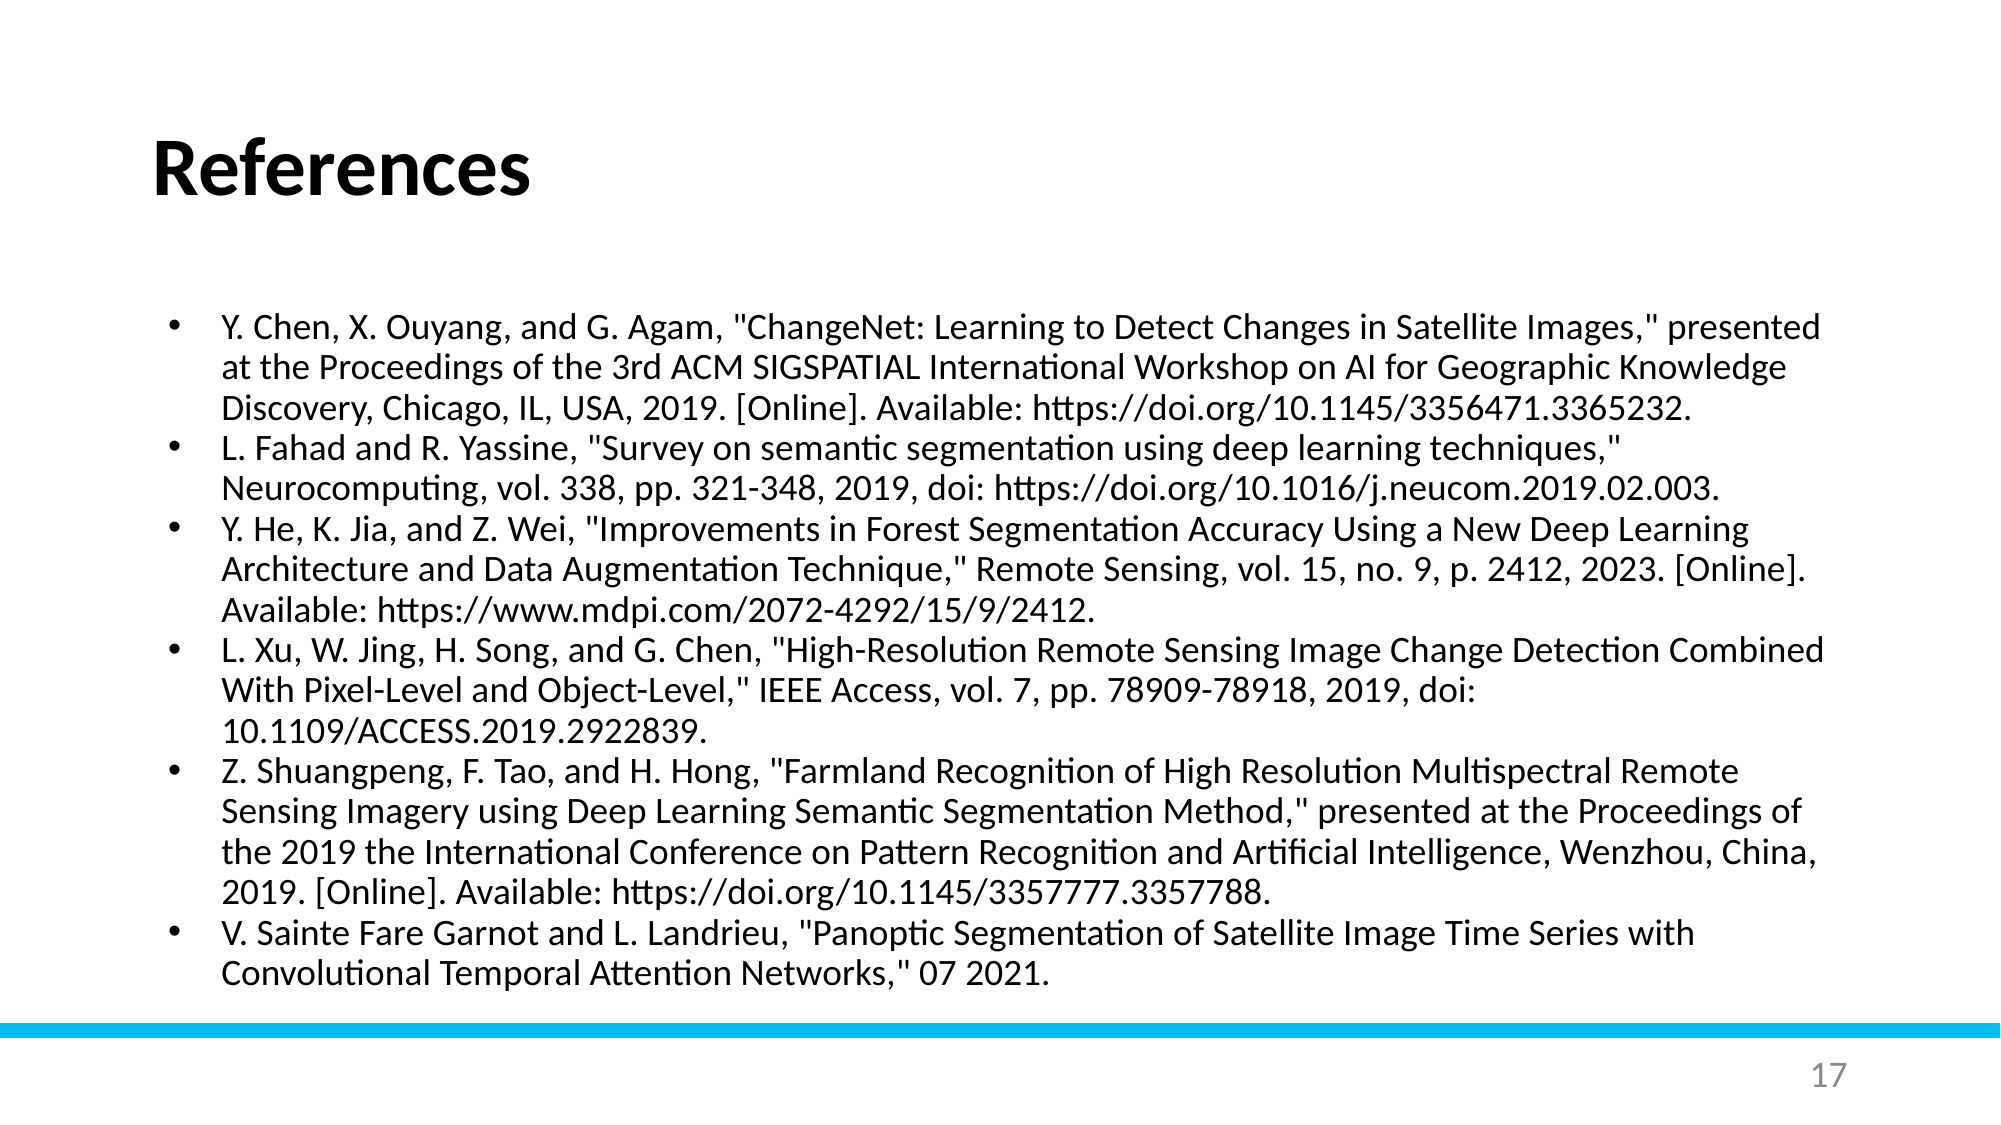

# References
Y. Chen, X. Ouyang, and G. Agam, "ChangeNet: Learning to Detect Changes in Satellite Images," presented at the Proceedings of the 3rd ACM SIGSPATIAL International Workshop on AI for Geographic Knowledge Discovery, Chicago, IL, USA, 2019. [Online]. Available: https://doi.org/10.1145/3356471.3365232.
L. Fahad and R. Yassine, "Survey on semantic segmentation using deep learning techniques," Neurocomputing, vol. 338, pp. 321-348, 2019, doi: https://doi.org/10.1016/j.neucom.2019.02.003.
Y. He, K. Jia, and Z. Wei, "Improvements in Forest Segmentation Accuracy Using a New Deep Learning Architecture and Data Augmentation Technique," Remote Sensing, vol. 15, no. 9, p. 2412, 2023. [Online]. Available: https://www.mdpi.com/2072-4292/15/9/2412.
L. Xu, W. Jing, H. Song, and G. Chen, "High-Resolution Remote Sensing Image Change Detection Combined With Pixel-Level and Object-Level," IEEE Access, vol. 7, pp. 78909-78918, 2019, doi: 10.1109/ACCESS.2019.2922839.
Z. Shuangpeng, F. Tao, and H. Hong, "Farmland Recognition of High Resolution Multispectral Remote Sensing Imagery using Deep Learning Semantic Segmentation Method," presented at the Proceedings of the 2019 the International Conference on Pattern Recognition and Artificial Intelligence, Wenzhou, China, 2019. [Online]. Available: https://doi.org/10.1145/3357777.3357788.
V. Sainte Fare Garnot and L. Landrieu, "Panoptic Segmentation of Satellite Image Time Series with Convolutional Temporal Attention Networks," 07 2021.
17